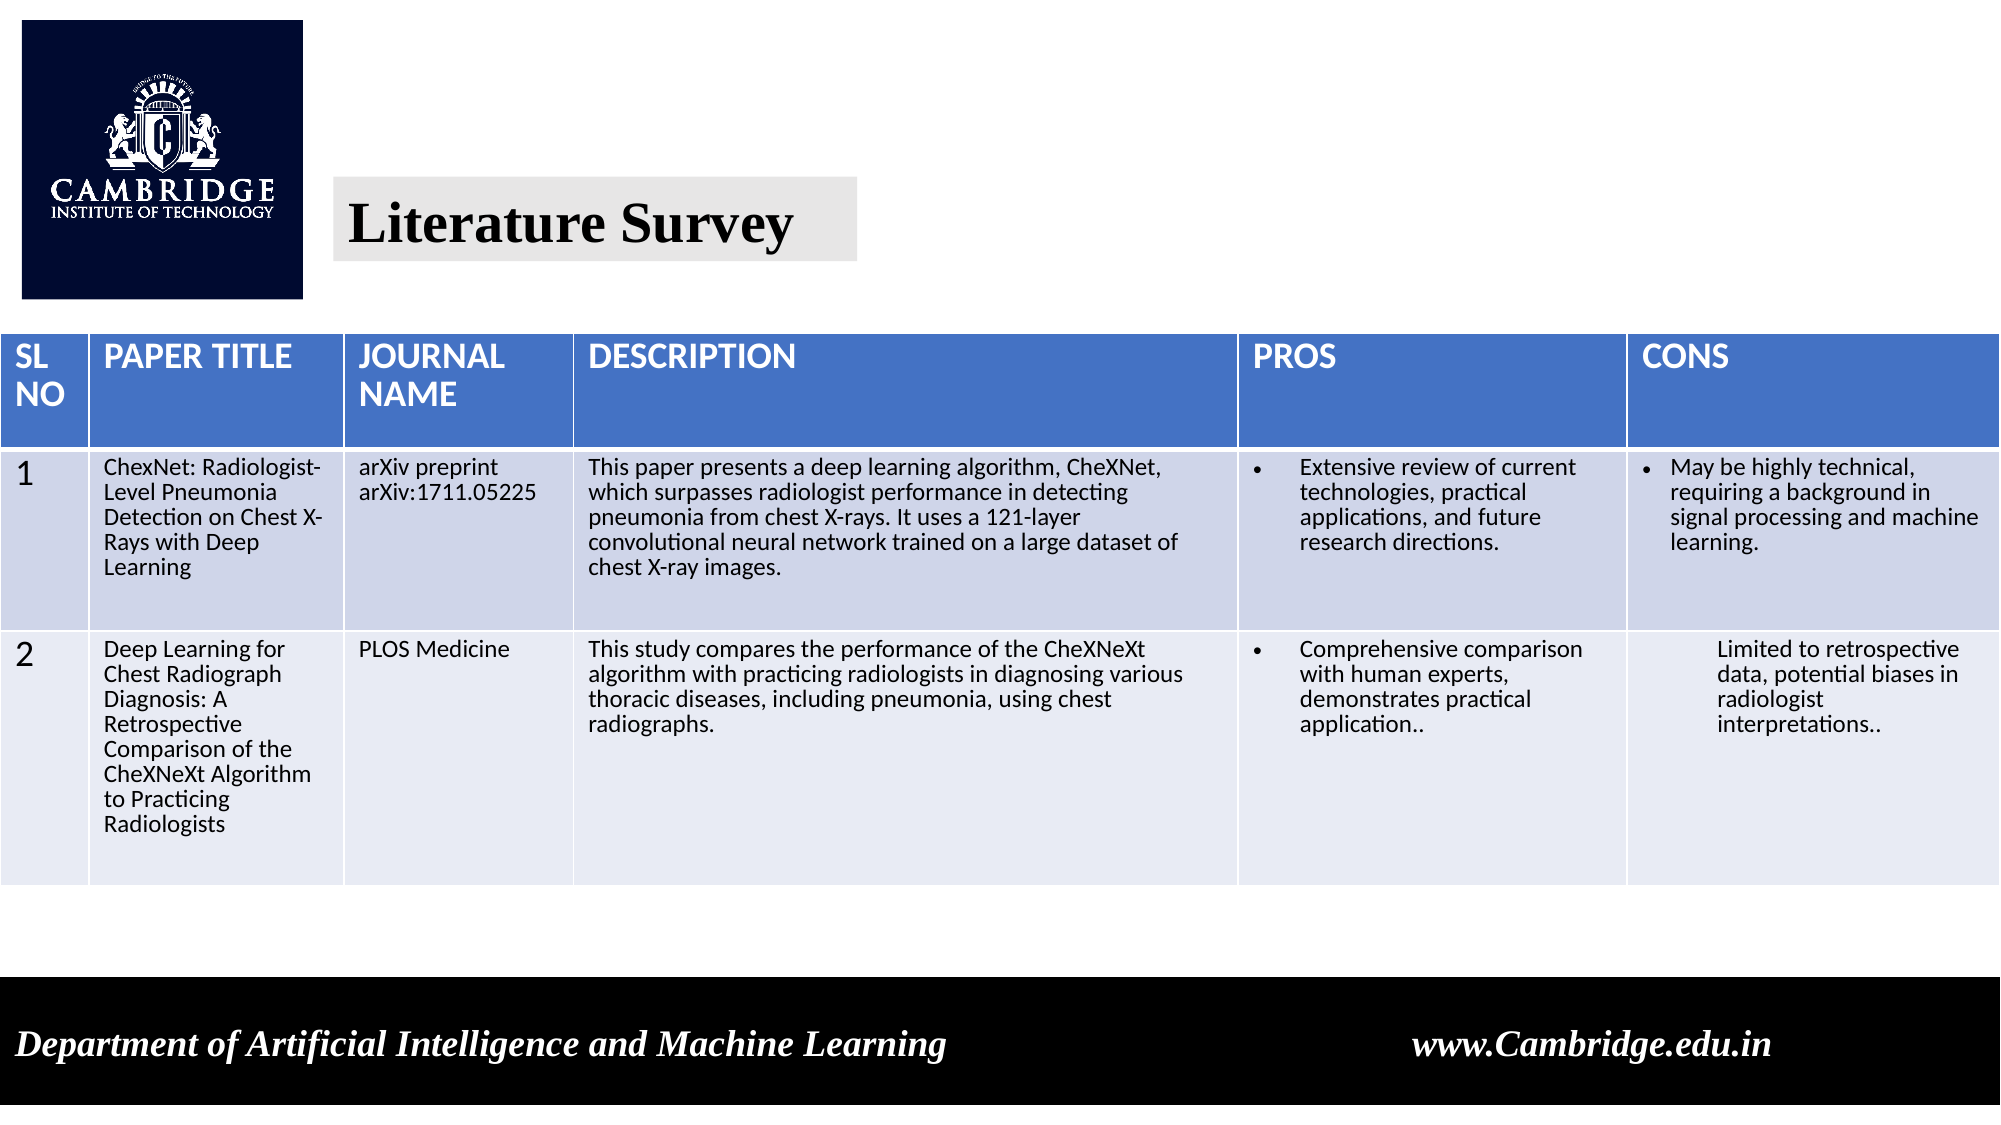

Literature Survey
| SL NO | PAPER TITLE | JOURNAL NAME | DESCRIPTION | PROS | CONS |
| --- | --- | --- | --- | --- | --- |
| 1 | ChexNet: Radiologist-Level Pneumonia Detection on Chest X-Rays with Deep Learning | arXiv preprint arXiv:1711.05225 | This paper presents a deep learning algorithm, CheXNet, which surpasses radiologist performance in detecting pneumonia from chest X-rays. It uses a 121-layer convolutional neural network trained on a large dataset of chest X-ray images. | Extensive review of current technologies, practical applications, and future research directions. | May be highly technical, requiring a background in signal processing and machine learning. |
| 2 | Deep Learning for Chest Radiograph Diagnosis: A Retrospective Comparison of the CheXNeXt Algorithm to Practicing Radiologists | PLOS Medicine | This study compares the performance of the CheXNeXt algorithm with practicing radiologists in diagnosing various thoracic diseases, including pneumonia, using chest radiographs. | Comprehensive comparison with human experts, demonstrates practical application.. | Limited to retrospective data, potential biases in radiologist interpretations.. |
Department of Artificial Intelligence and Machine Learning                                                 www.Cambridge.edu.in